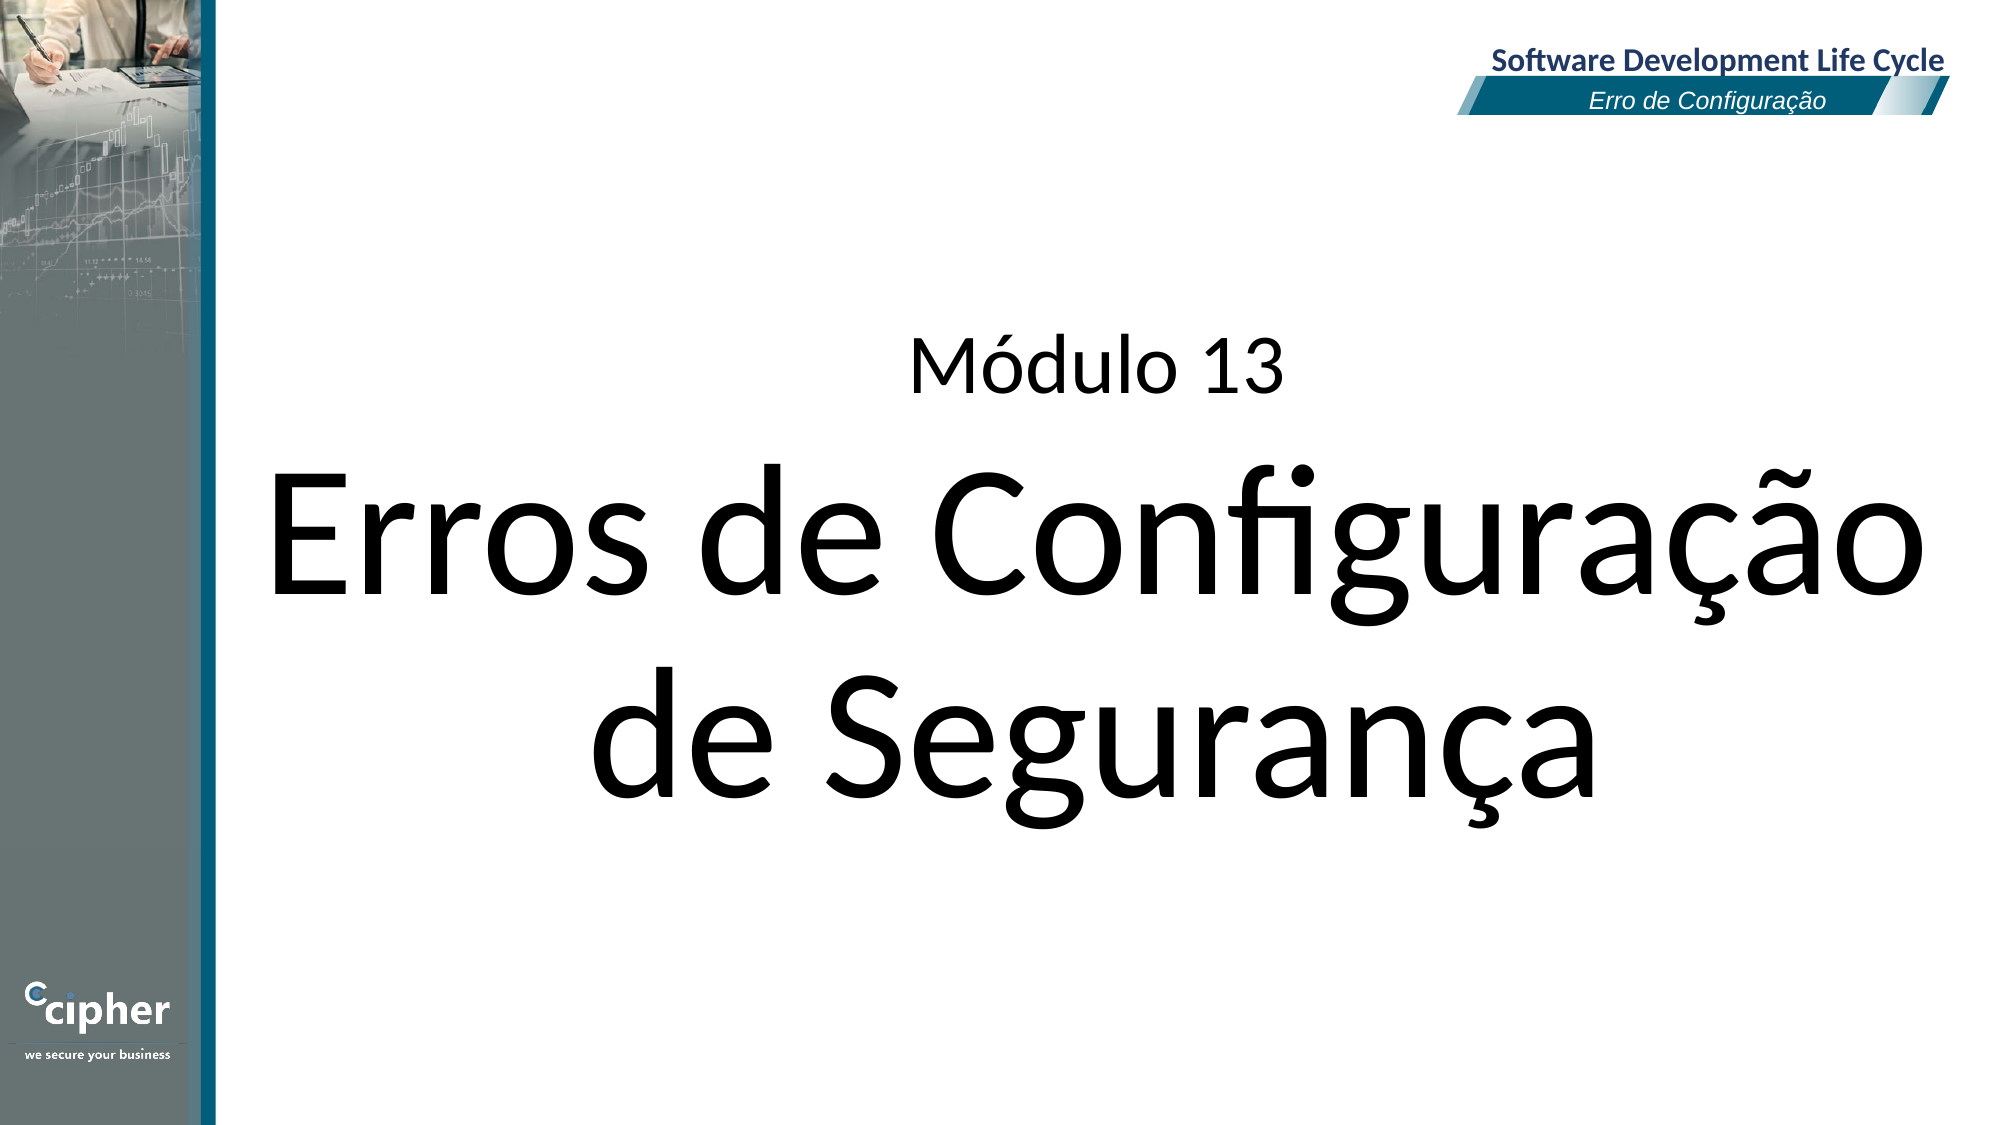

Software Development Life Cycle
Erro de Configuração

Módulo 13
Erros de Configuração de Segurança